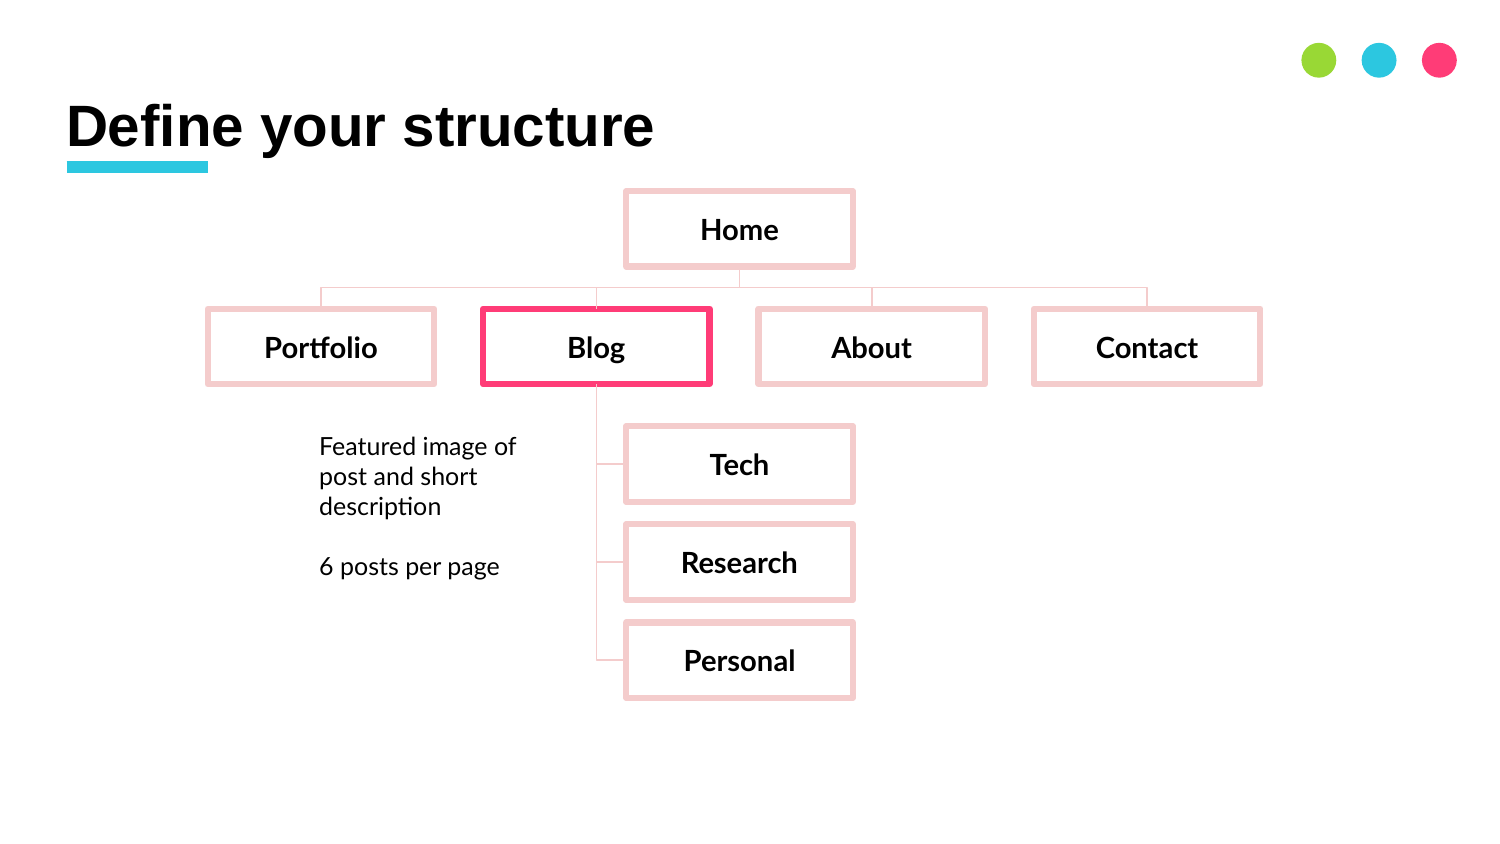

# Define your structure
Home
Portfolio
Blog
About
Contact
Featured image of post and short description

6 posts per page
Tech
Research
Personal